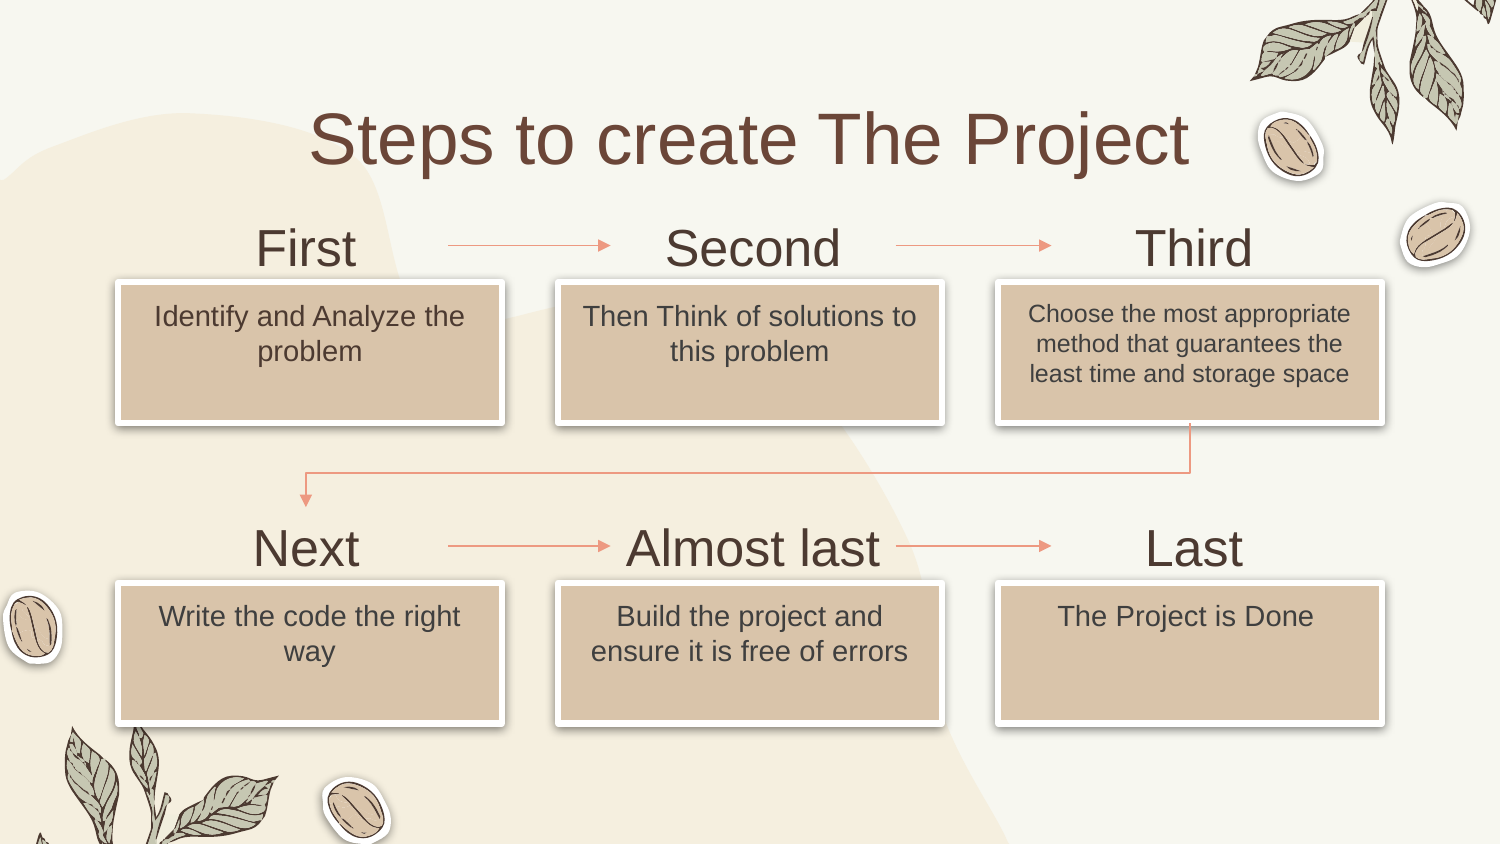

# Steps to create The Project

First
Second
Third
Identify and Analyze the problem
Then Think of solutions to this problem
Choose the most appropriate method that guarantees the least time and storage space
Next
Almost last
Last
Write the code the right way
Build the project and ensure it is free of errors
The Project is Done